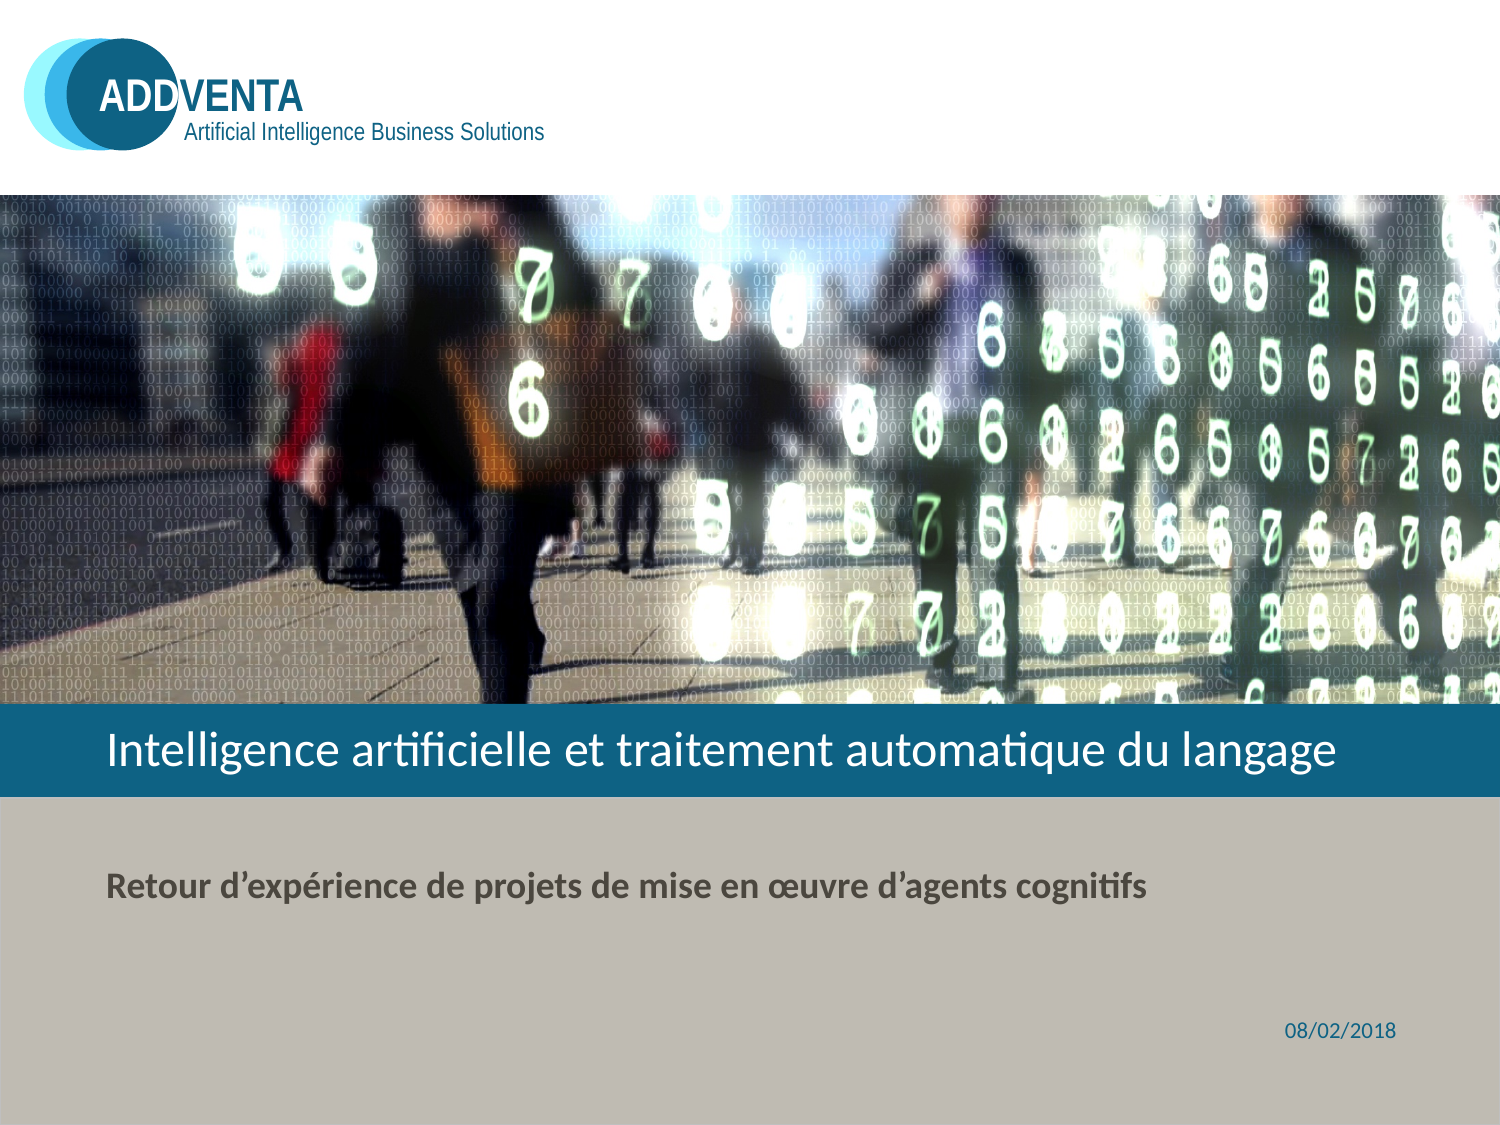

ADDVENTA
Artificial Intelligence Business Solutions
Intelligence artificielle et traitement automatique du langage
Retour d’expérience de projets de mise en œuvre d’agents cognitifs

08/02/2018